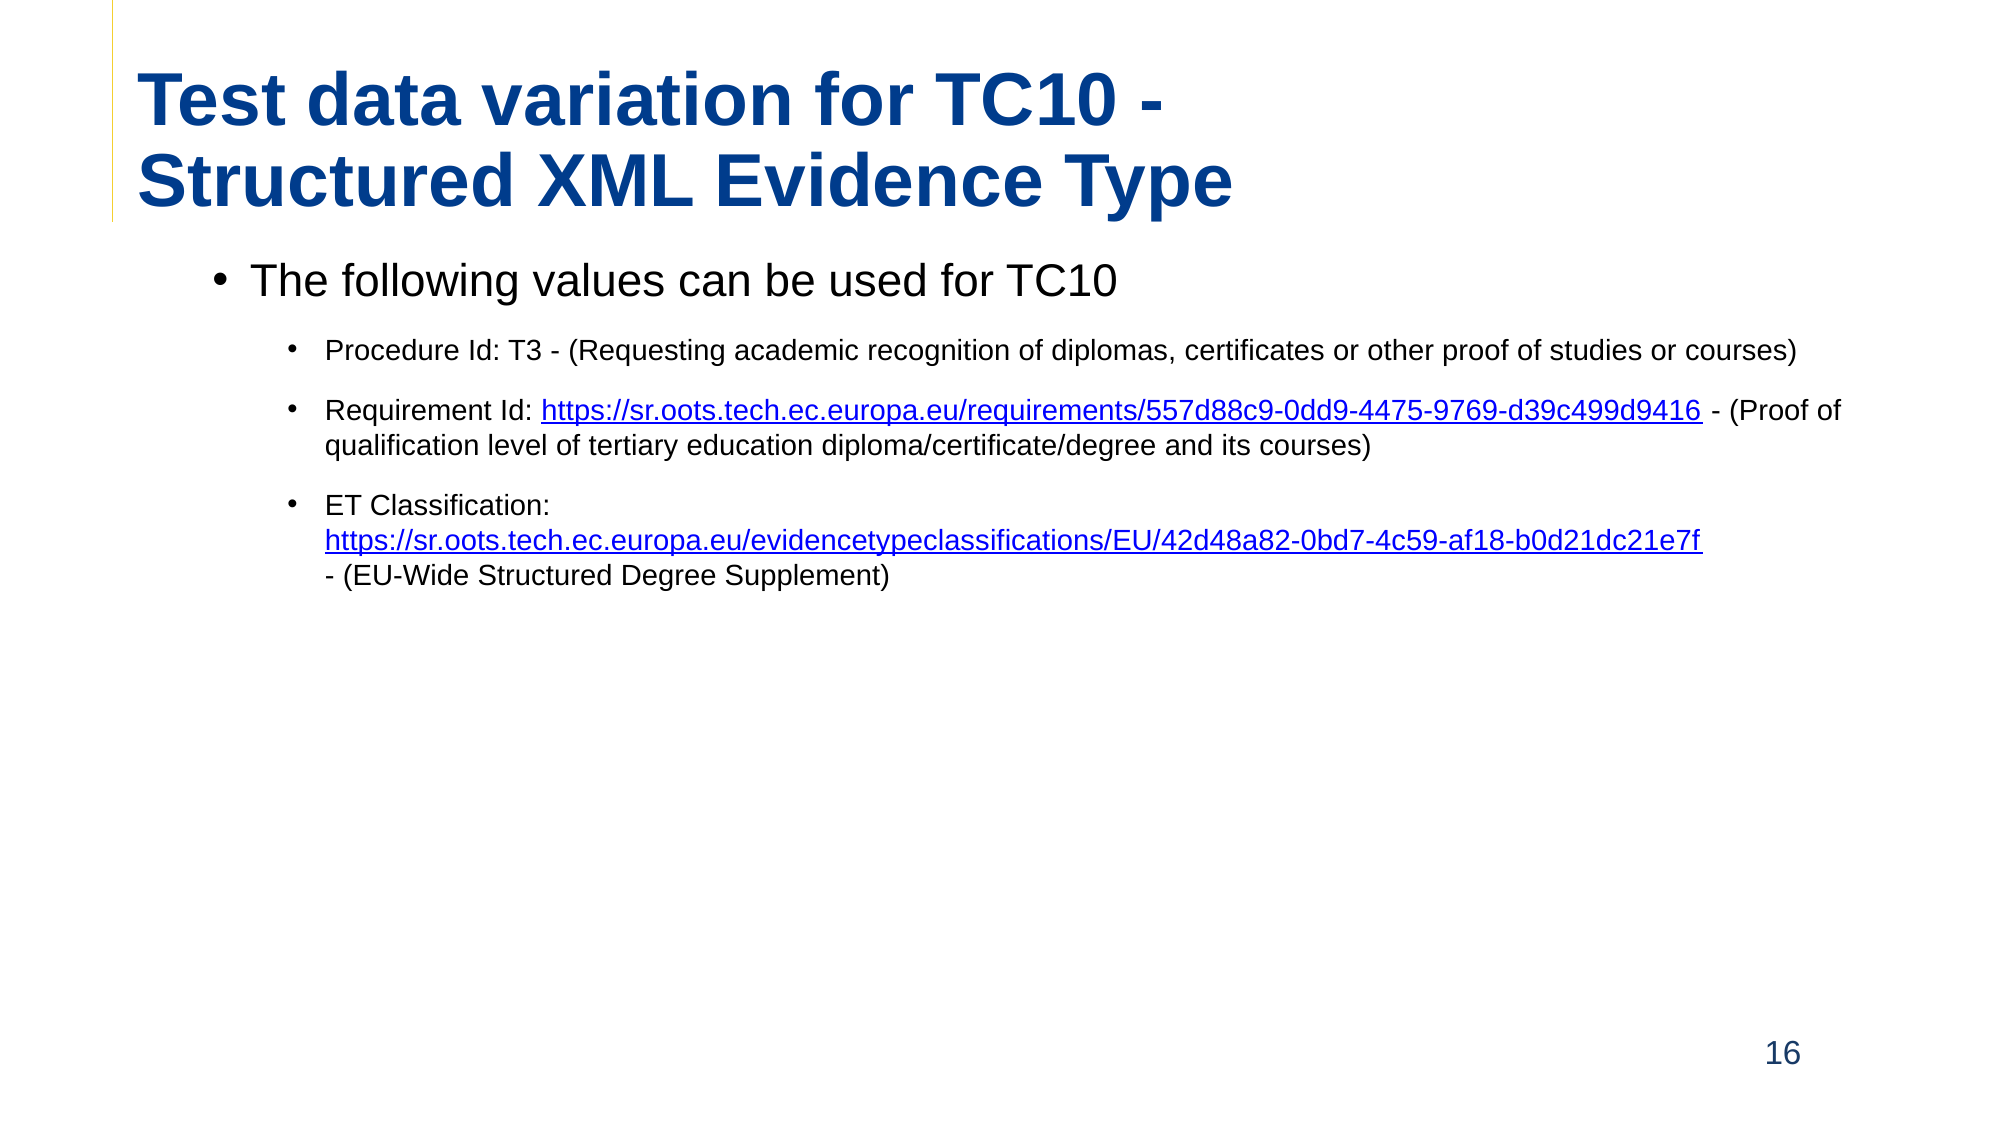

# Test data variation for TC10 - Structured XML Evidence Type
The following values can be used for TC10
Procedure Id: T3 - (Requesting academic recognition of diplomas, certificates or other proof of studies or courses)
Requirement Id: https://sr.oots.tech.ec.europa.eu/requirements/557d88c9-0dd9-4475-9769-d39c499d9416 - (Proof of qualification level of tertiary education diploma/certificate/degree and its courses)
ET Classification: https://sr.oots.tech.ec.europa.eu/evidencetypeclassifications/EU/42d48a82-0bd7-4c59-af18-b0d21dc21e7f
- (EU-Wide Structured Degree Supplement)

16